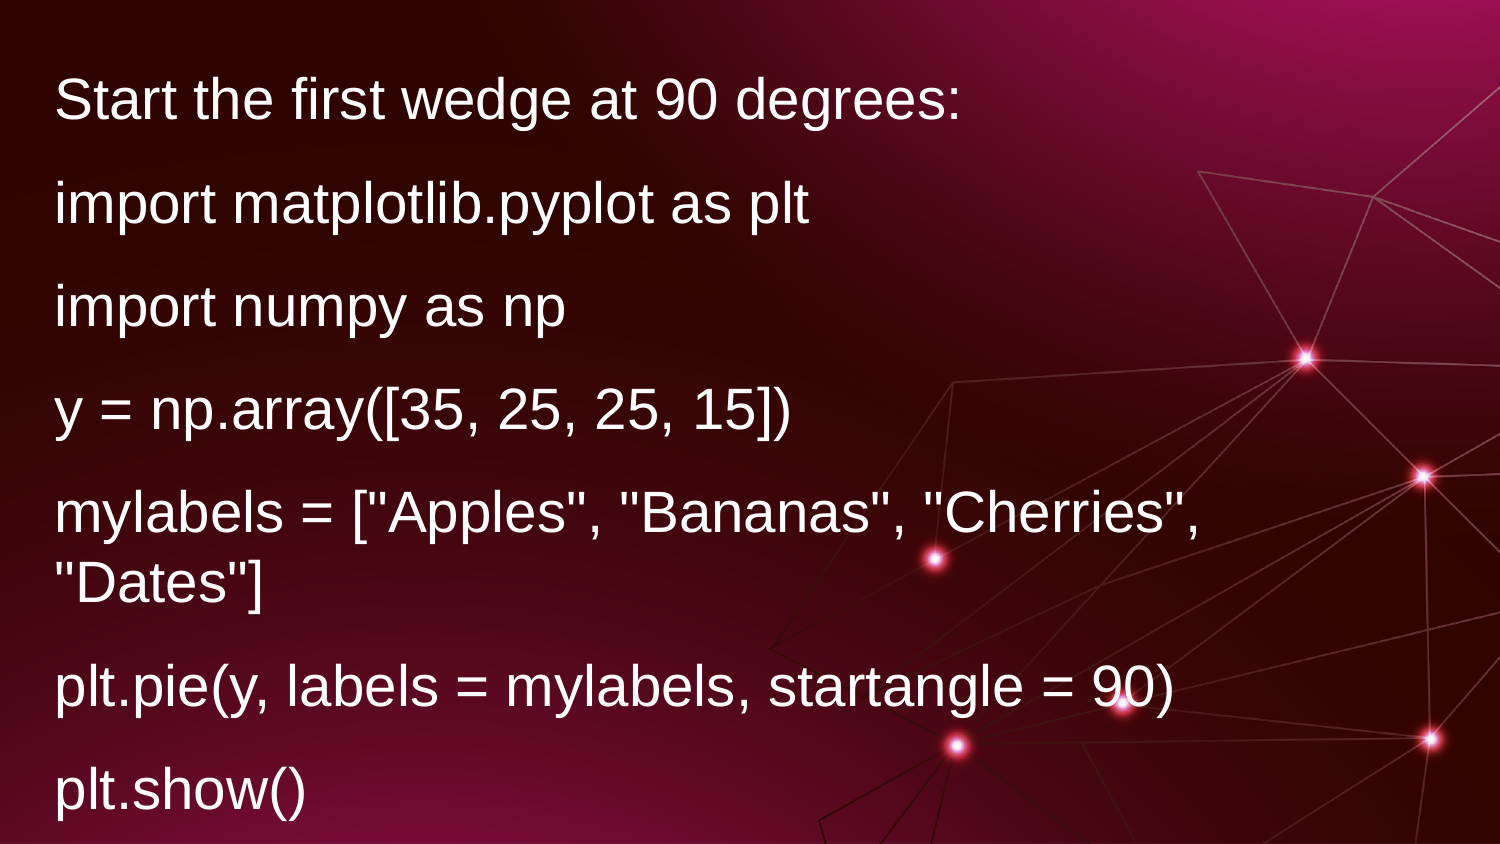

Start the first wedge at 90 degrees:
import matplotlib.pyplot as plt
import numpy as np
y = np.array([35, 25, 25, 15])
mylabels = ["Apples", "Bananas", "Cherries", "Dates"]
plt.pie(y, labels = mylabels, startangle = 90)
plt.show()